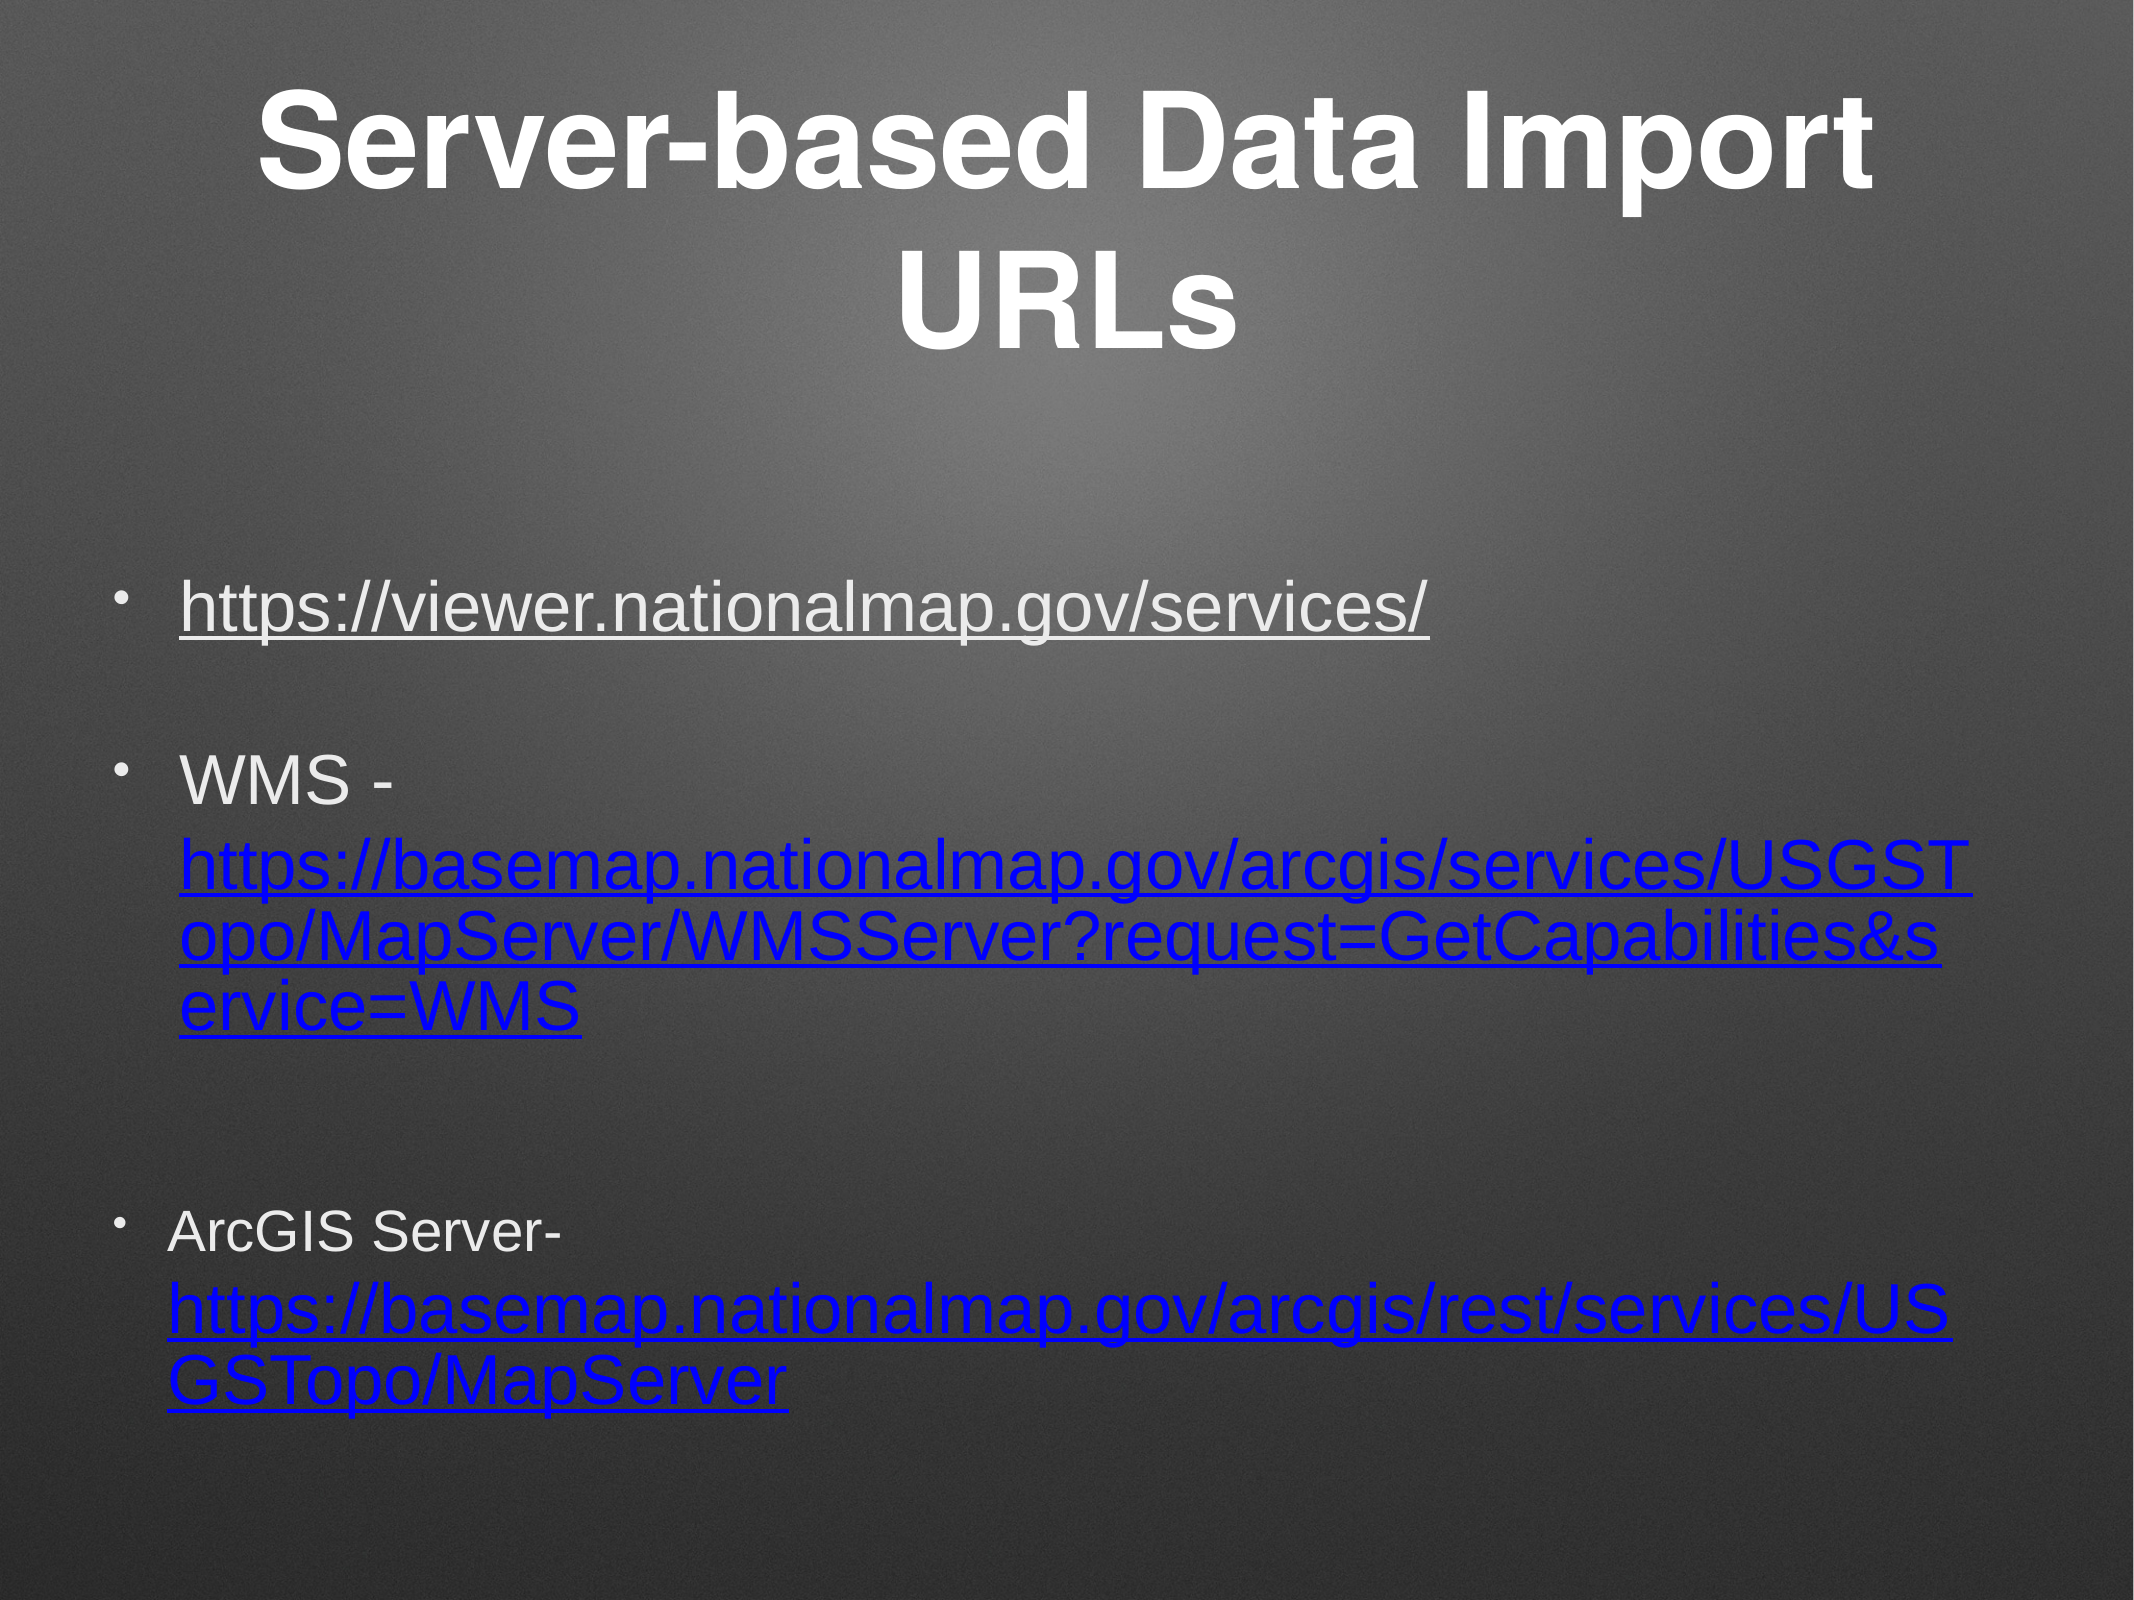

# Server-based Data Import URLs
https://viewer.nationalmap.gov/services/
WMS - https://basemap.nationalmap.gov/arcgis/services/USGSTopo/MapServer/WMSServer?request=GetCapabilities&service=WMS
ArcGIS Server- https://basemap.nationalmap.gov/arcgis/rest/services/USGSTopo/MapServer